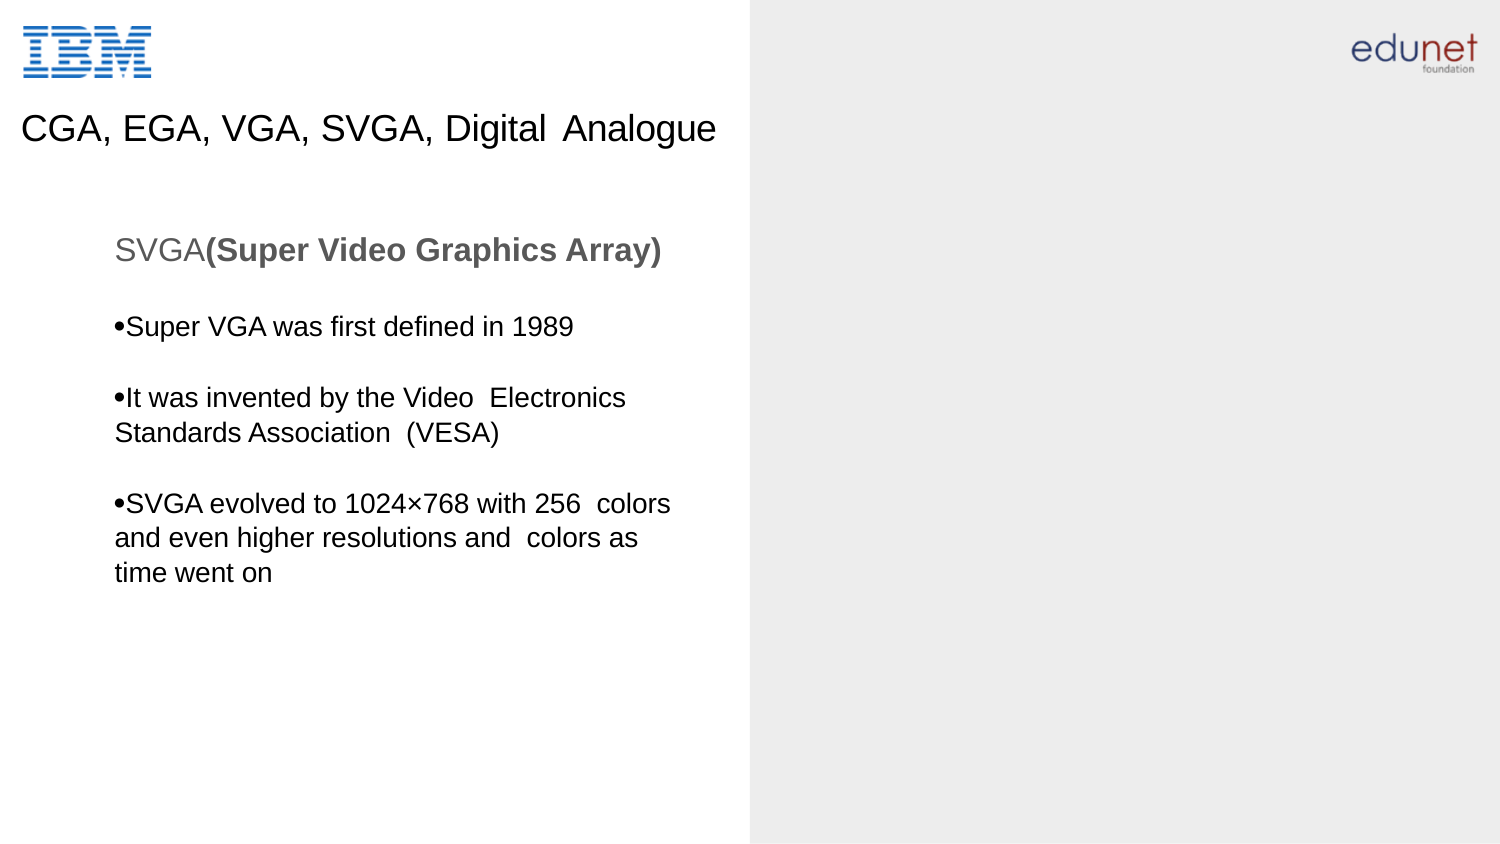

# CGA, EGA, VGA, SVGA, Digital Analogue
SVGA(Super Video Graphics Array)

Super VGA was first defined in 1989

It was invented by the Video  Electronics Standards Association  (VESA)

SVGA evolved to 1024×768 with 256  colors and even higher resolutions and  colors as time went on